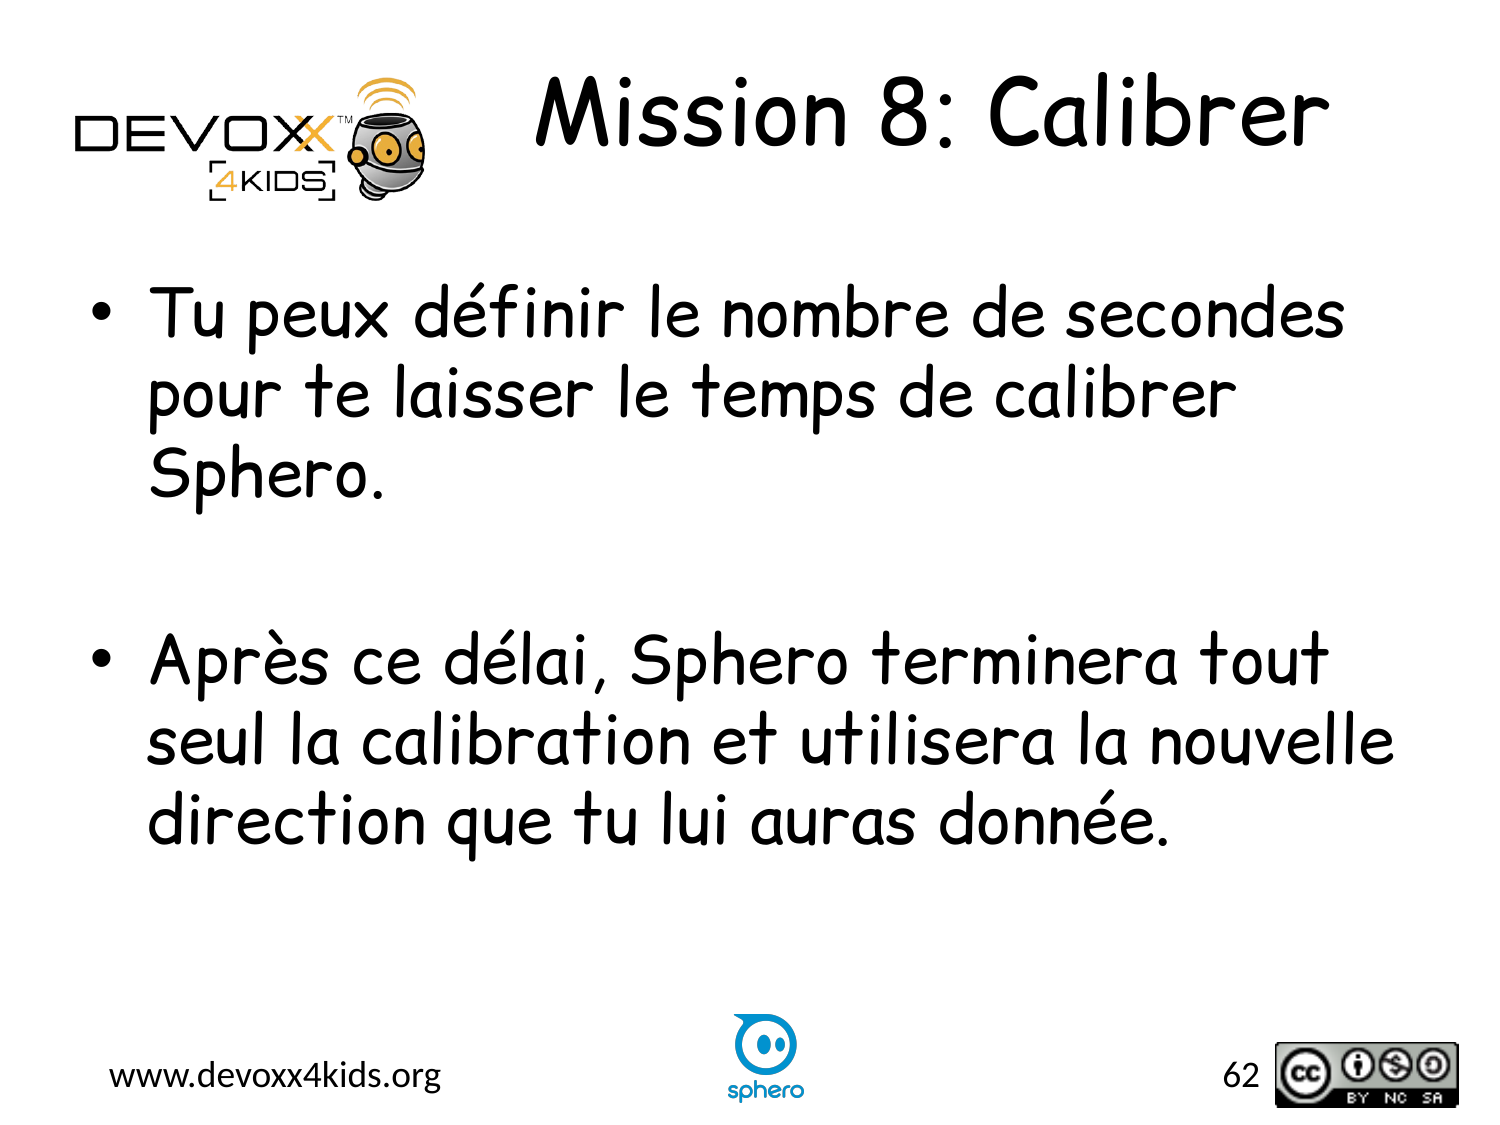

# Mission 8: Calibrer
Tu peux définir le nombre de secondes pour te laisser le temps de calibrer Sphero.

Après ce délai, Sphero terminera tout seul la calibration et utilisera la nouvelle direction que tu lui auras donnée.

62